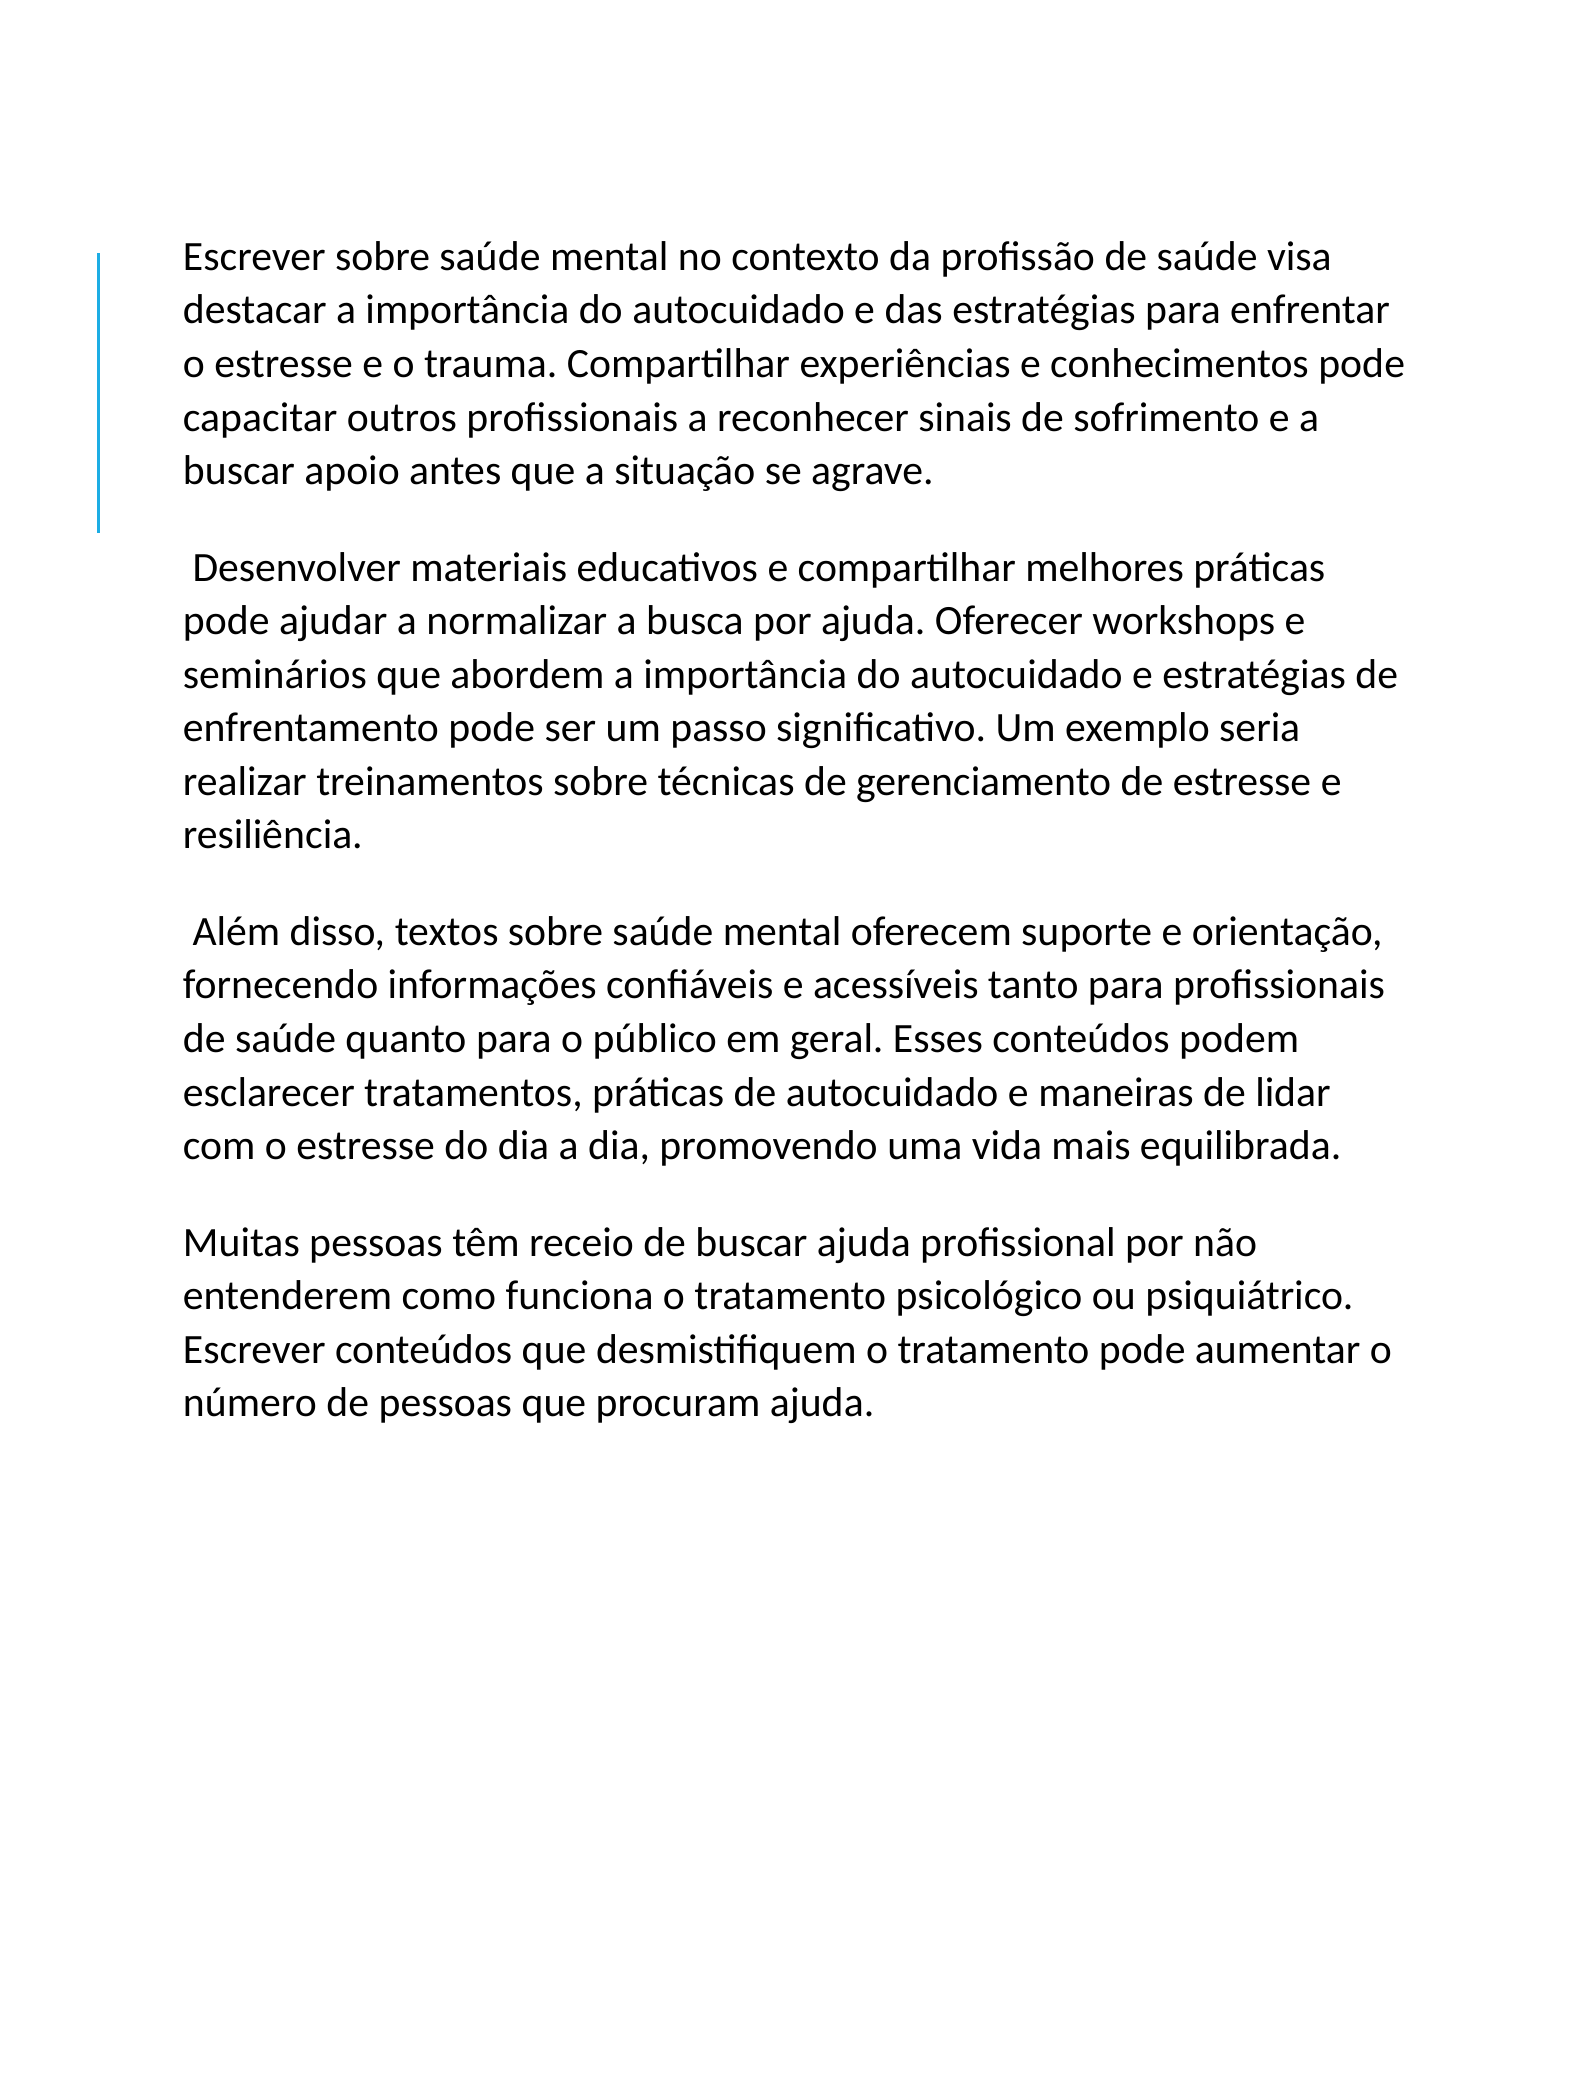

Escrever sobre saúde mental no contexto da profissão de saúde visa destacar a importância do autocuidado e das estratégias para enfrentar o estresse e o trauma. Compartilhar experiências e conhecimentos pode capacitar outros profissionais a reconhecer sinais de sofrimento e a buscar apoio antes que a situação se agrave.
 Desenvolver materiais educativos e compartilhar melhores práticas pode ajudar a normalizar a busca por ajuda. Oferecer workshops e seminários que abordem a importância do autocuidado e estratégias de enfrentamento pode ser um passo significativo. Um exemplo seria realizar treinamentos sobre técnicas de gerenciamento de estresse e resiliência.
 Além disso, textos sobre saúde mental oferecem suporte e orientação, fornecendo informações confiáveis e acessíveis tanto para profissionais de saúde quanto para o público em geral. Esses conteúdos podem esclarecer tratamentos, práticas de autocuidado e maneiras de lidar com o estresse do dia a dia, promovendo uma vida mais equilibrada.
Muitas pessoas têm receio de buscar ajuda profissional por não entenderem como funciona o tratamento psicológico ou psiquiátrico. Escrever conteúdos que desmistifiquem o tratamento pode aumentar o número de pessoas que procuram ajuda.